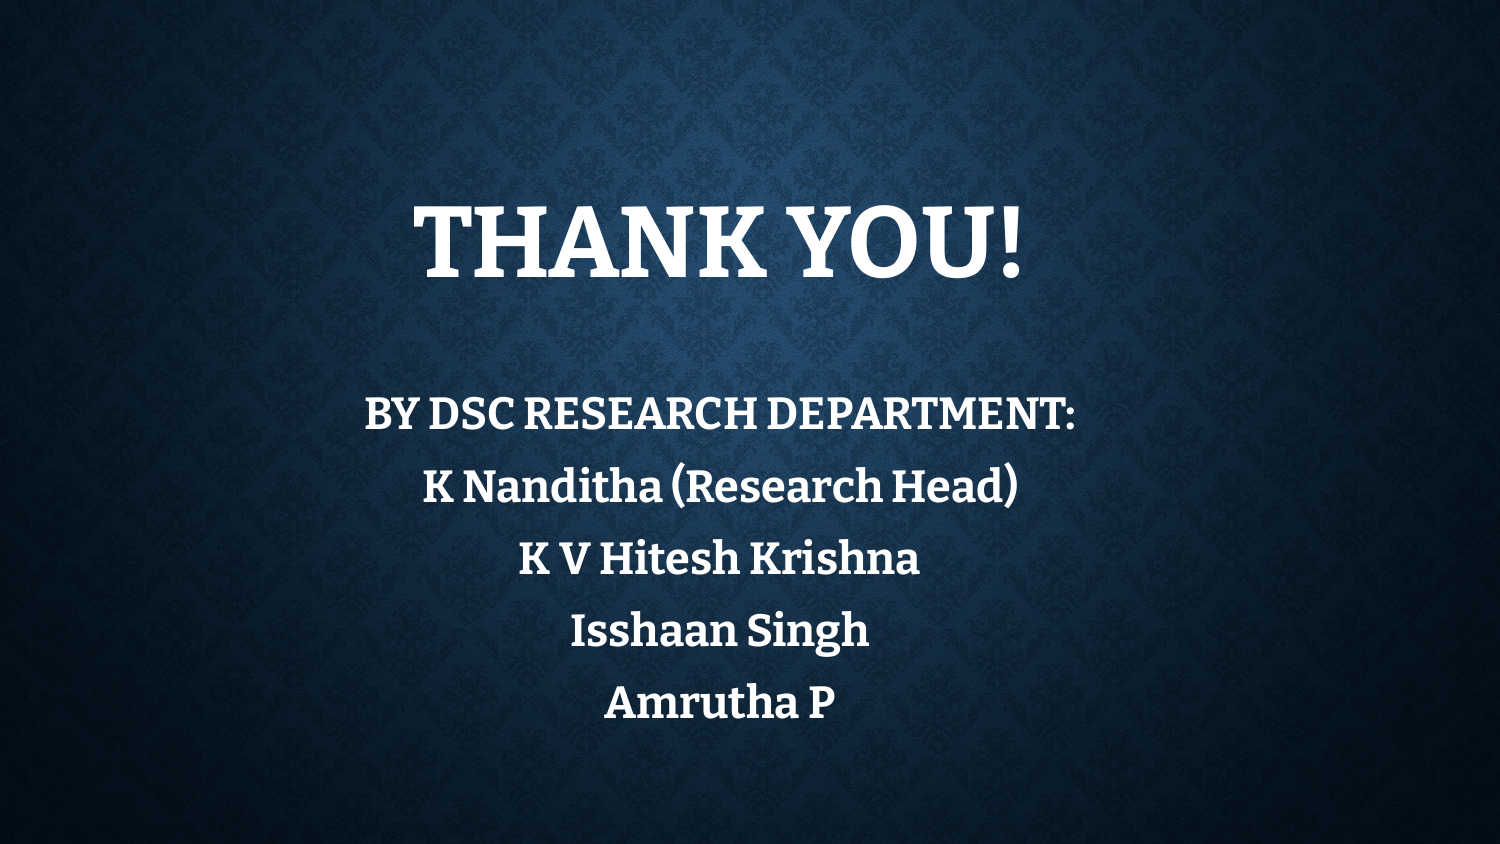

THANK YOU!

BY DSC RESEARCH DEPARTMENT:
K Nanditha (Research Head)
K V Hitesh Krishna
Isshaan Singh
Amrutha P